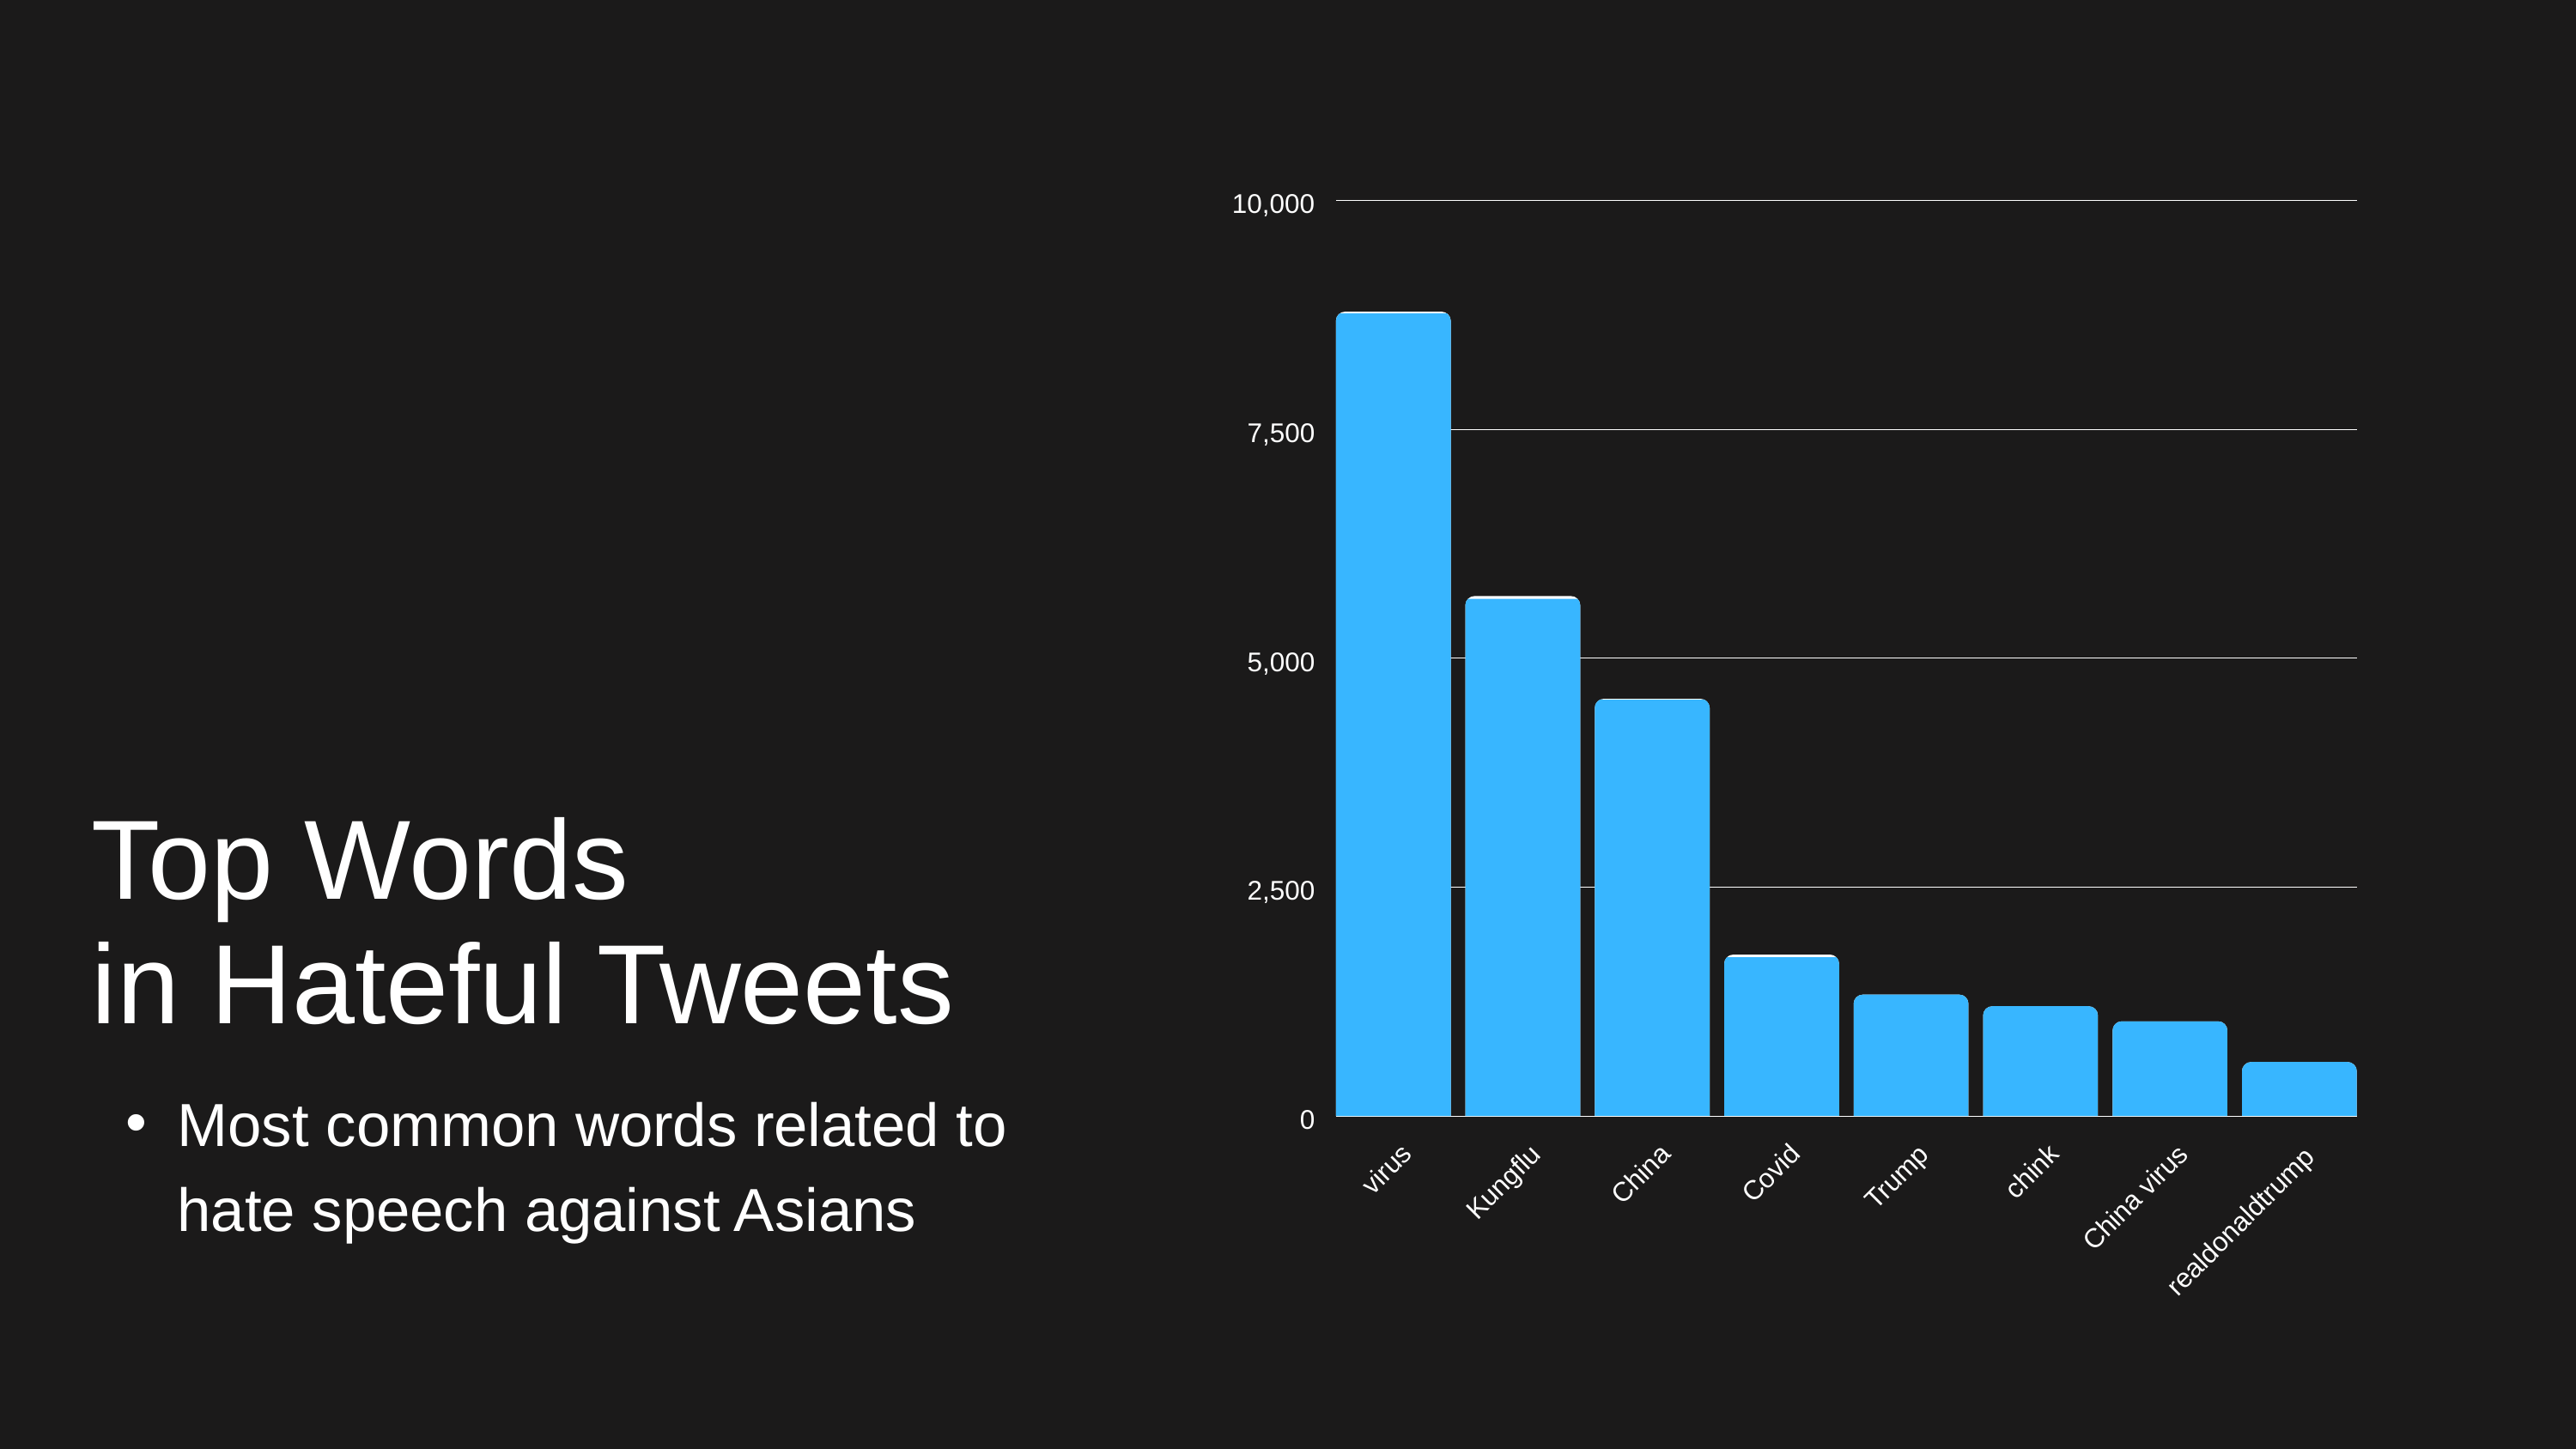

10,000

7,500
5,000
2,500
0
virus
chink
Covid
China
Trump
Kungflu
China virus
realdonaldtrump
Top Words
in Hateful Tweets
Most common words related to hate speech against Asians